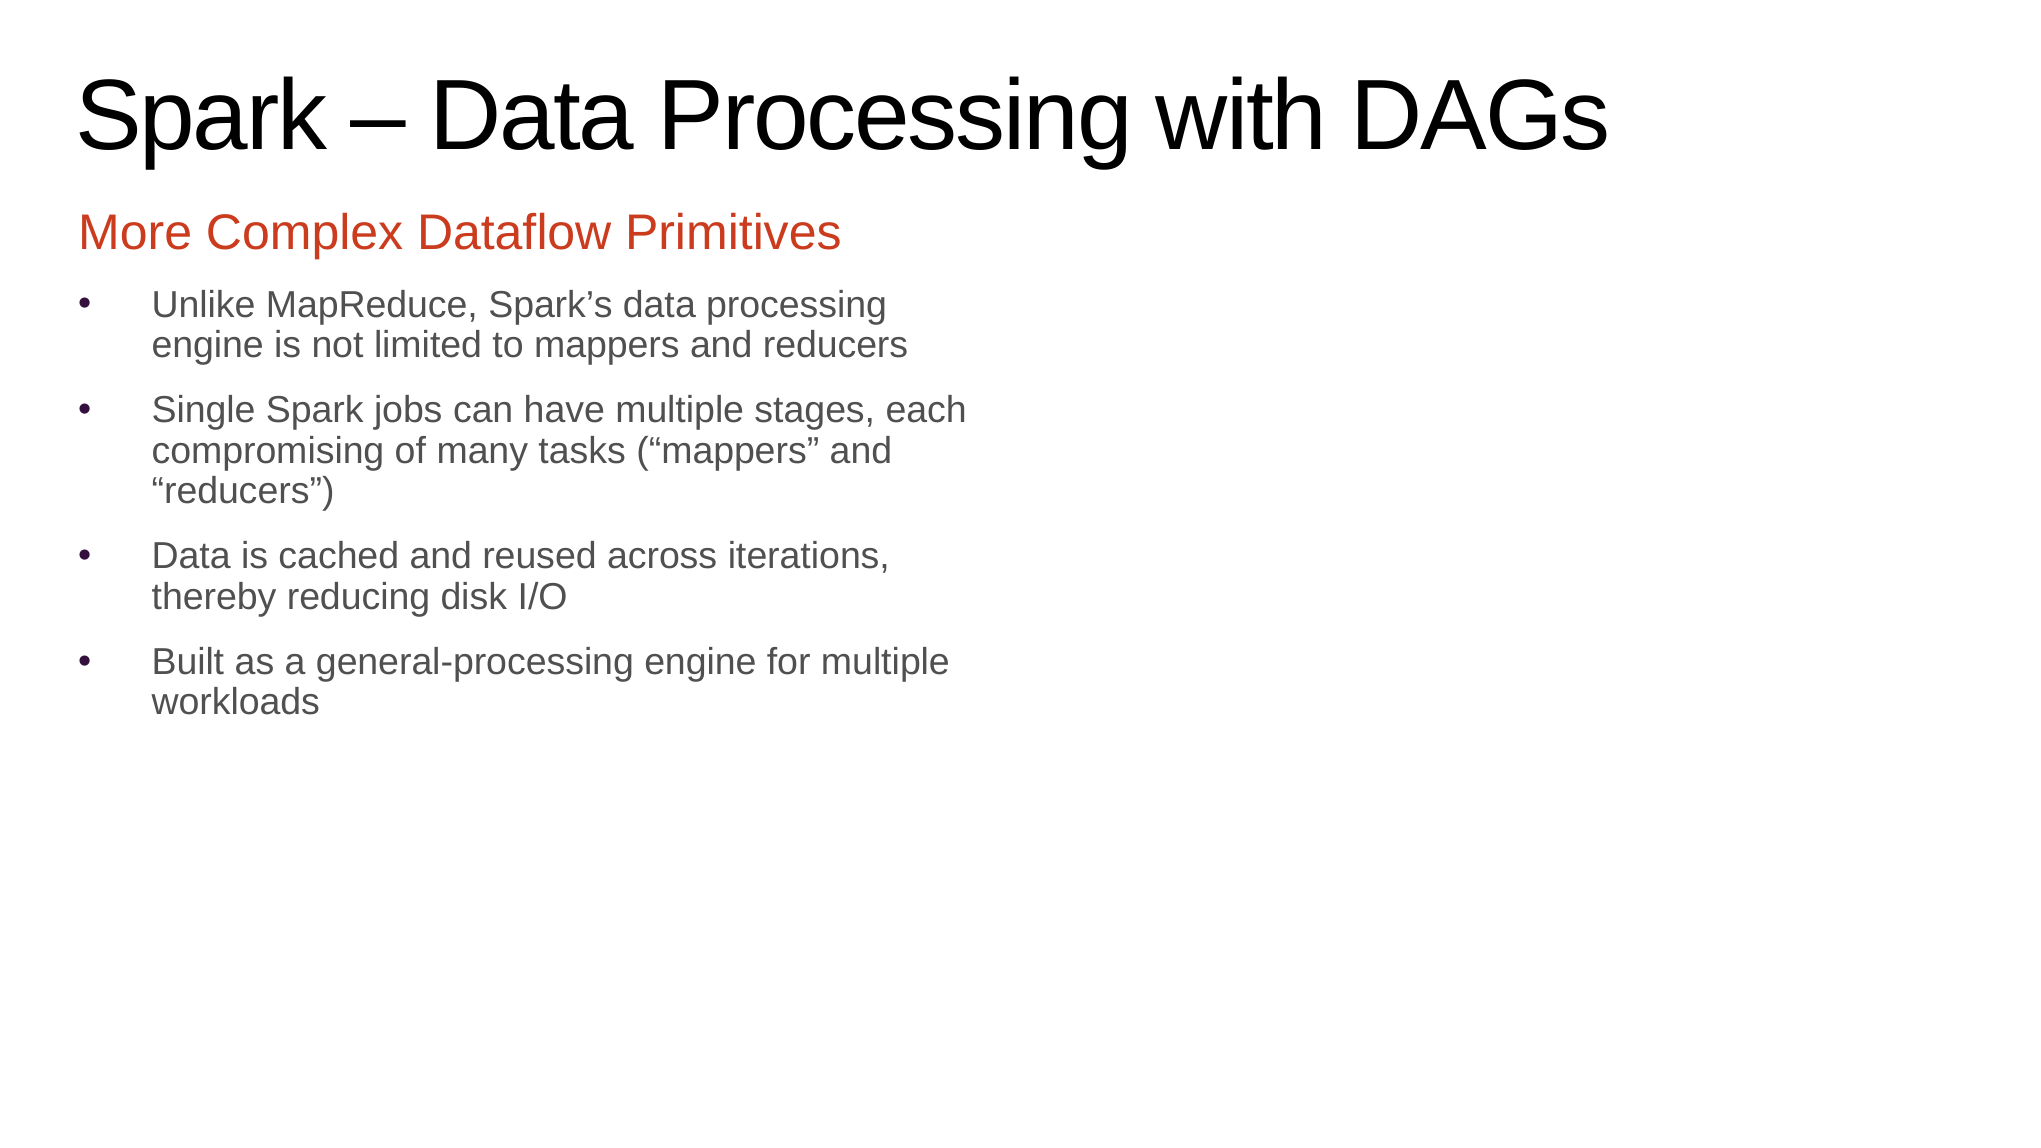

# Spark – Data Processing with DAGs
More Complex Dataflow Primitives
Unlike MapReduce, Spark’s data processing engine is not limited to mappers and reducers
Single Spark jobs can have multiple stages, each compromising of many tasks (“mappers” and “reducers”)
Data is cached and reused across iterations, thereby reducing disk I/O
Built as a general-processing engine for multiple workloads